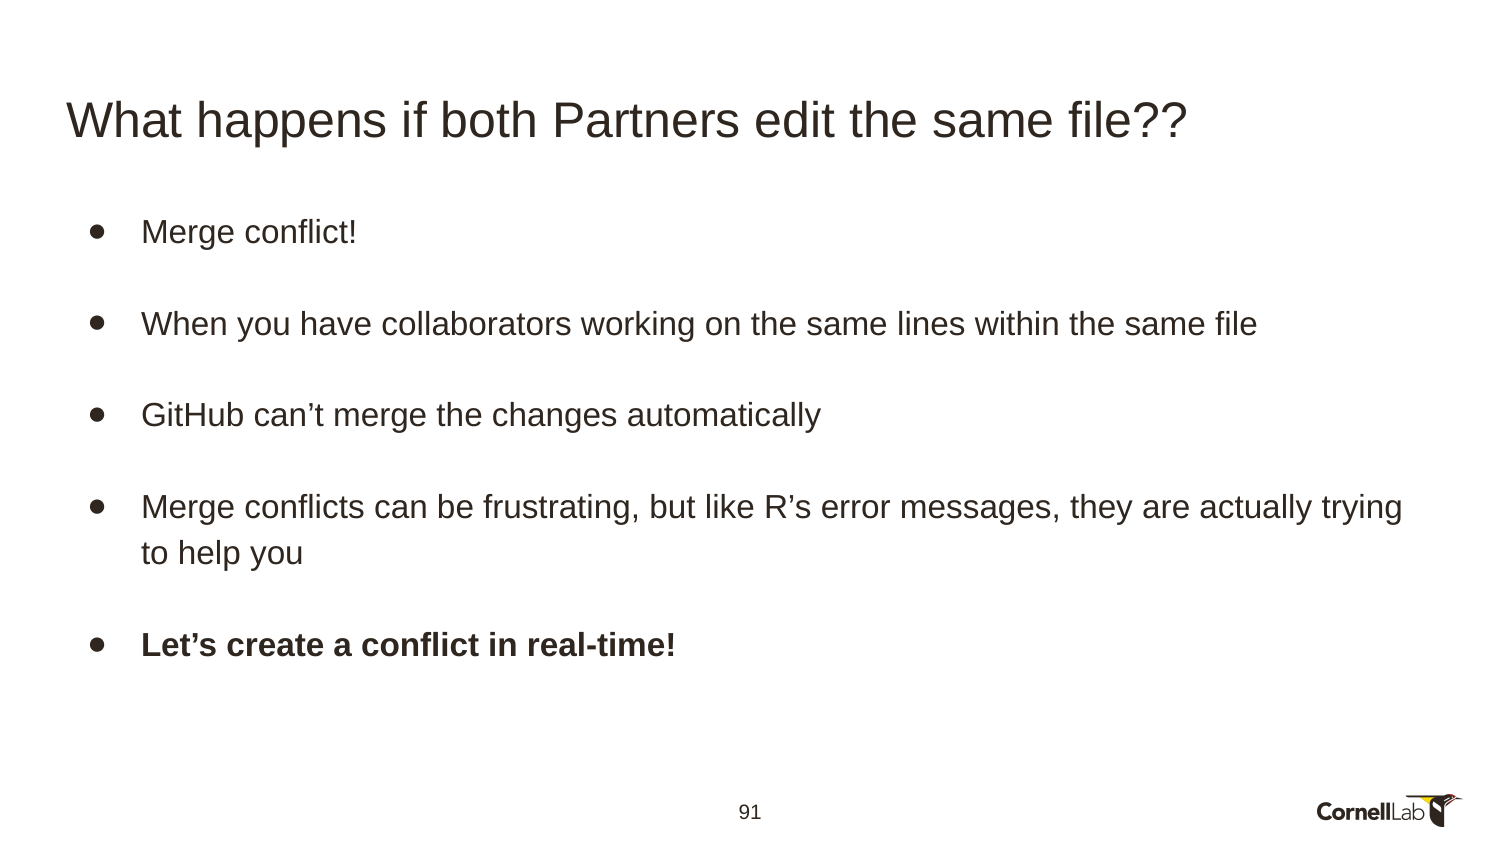

# What happens if both Partners edit the same file??
Merge conflict!

When you have collaborators working on the same lines within the same file

GitHub can’t merge the changes automatically

Merge conflicts can be frustrating, but like R’s error messages, they are actually trying to help you

Let’s create a conflict in real-time!
91